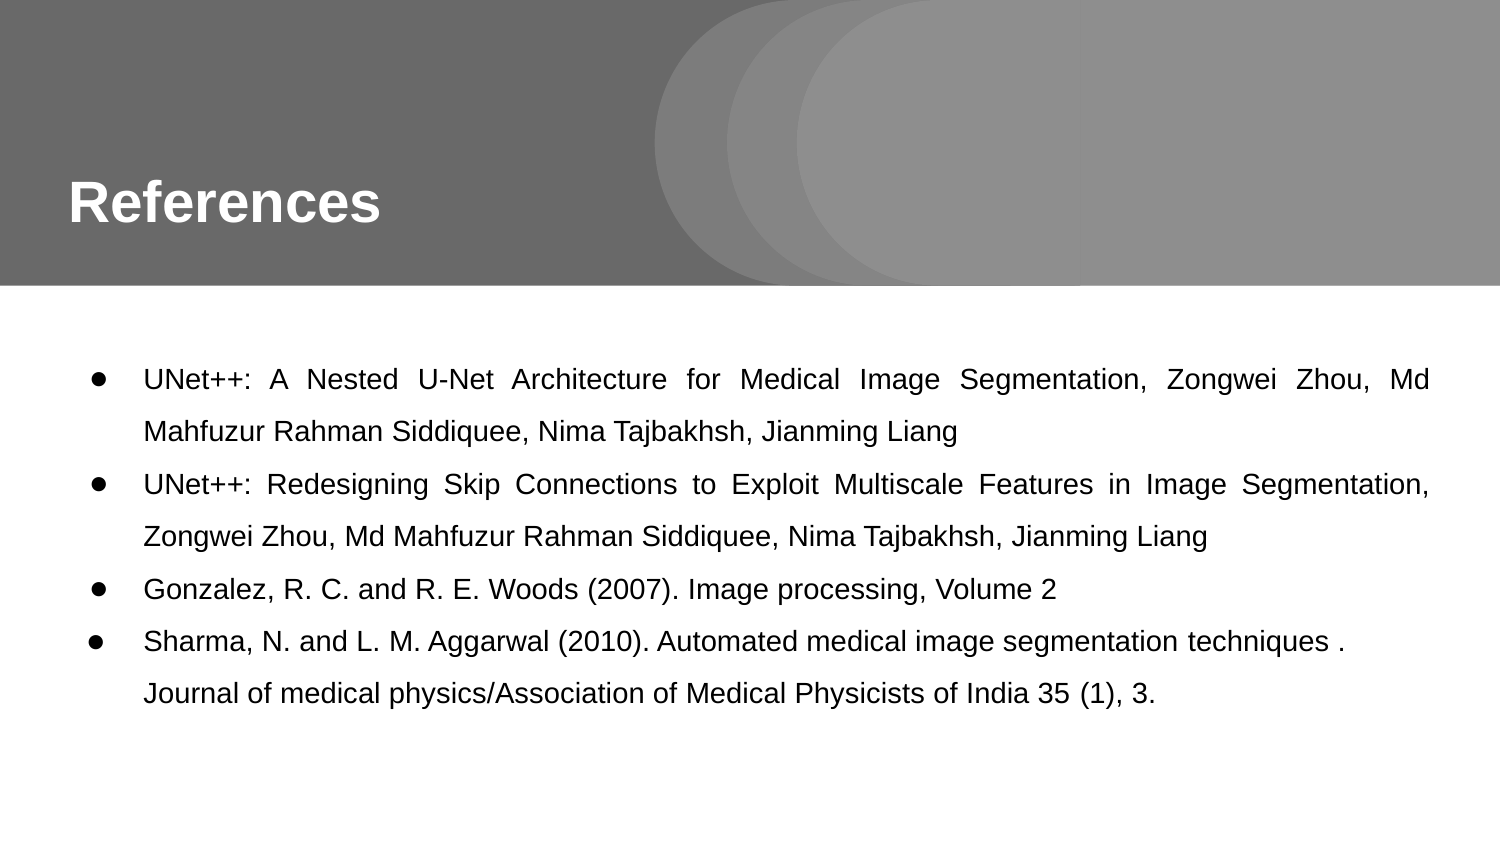

# References
UNet++: A Nested U-Net Architecture for Medical Image Segmentation, Zongwei Zhou, Md Mahfuzur Rahman Siddiquee, Nima Tajbakhsh, Jianming Liang
UNet++: Redesigning Skip Connections to Exploit Multiscale Features in Image Segmentation, Zongwei Zhou, Md Mahfuzur Rahman Siddiquee, Nima Tajbakhsh, Jianming Liang
Gonzalez, R. C. and R. E. Woods (2007). Image processing, Volume 2
Sharma, N. and L. M. Aggarwal (2010). Automated medical image segmentation techniques . Journal of medical physics/Association of Medical Physicists of India 35 (1), 3.